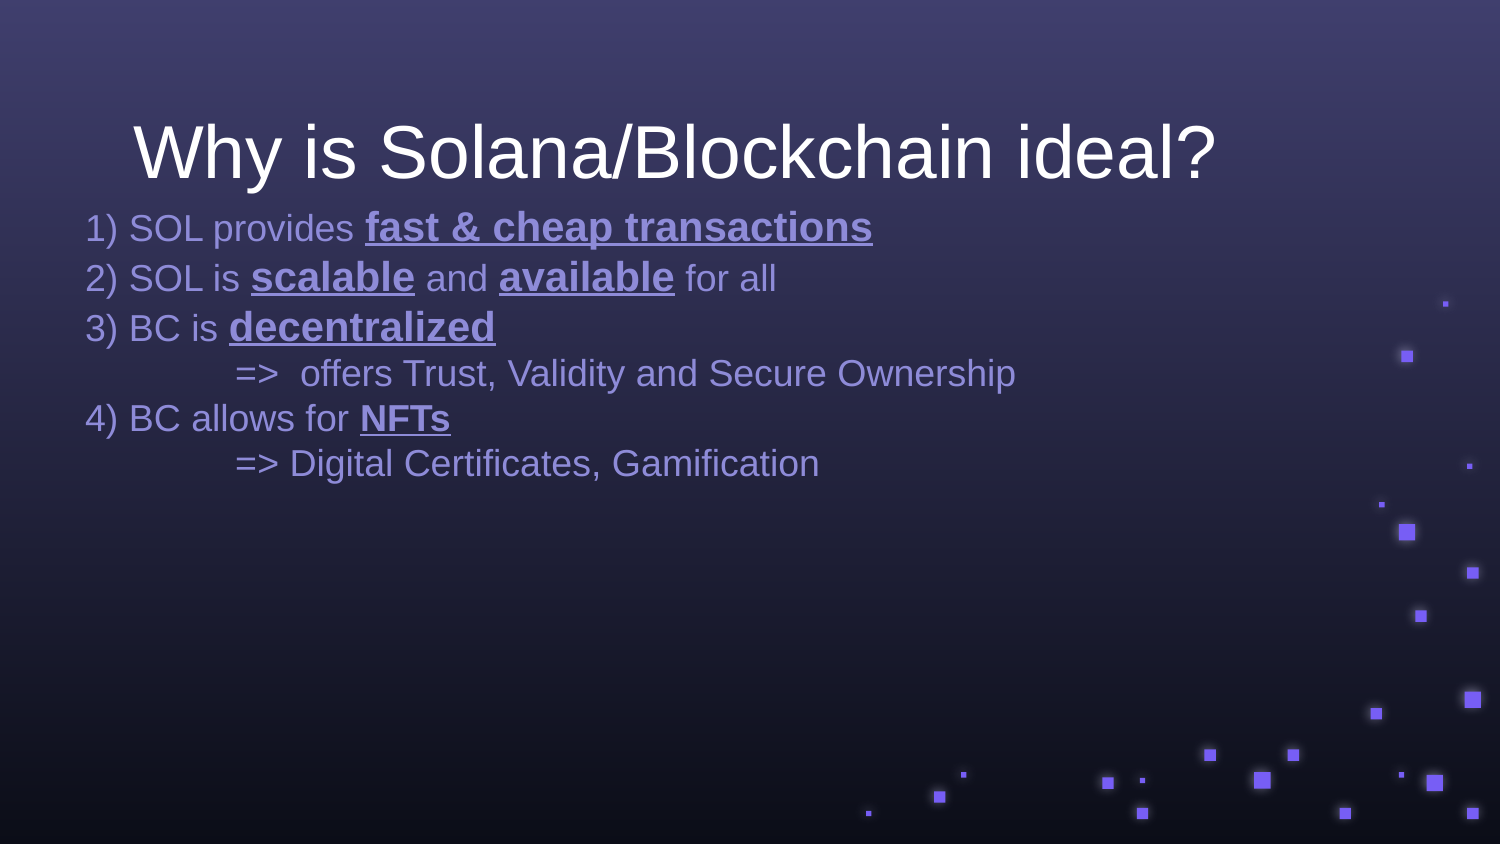

# Why is Solana/Blockchain ideal?
1) SOL provides fast & cheap transactions
2) SOL is scalable and available for all
3) BC is decentralized
	=>  offers Trust, Validity and Secure Ownership
4) BC allows for NFTs
	=> Digital Certificates, Gamification